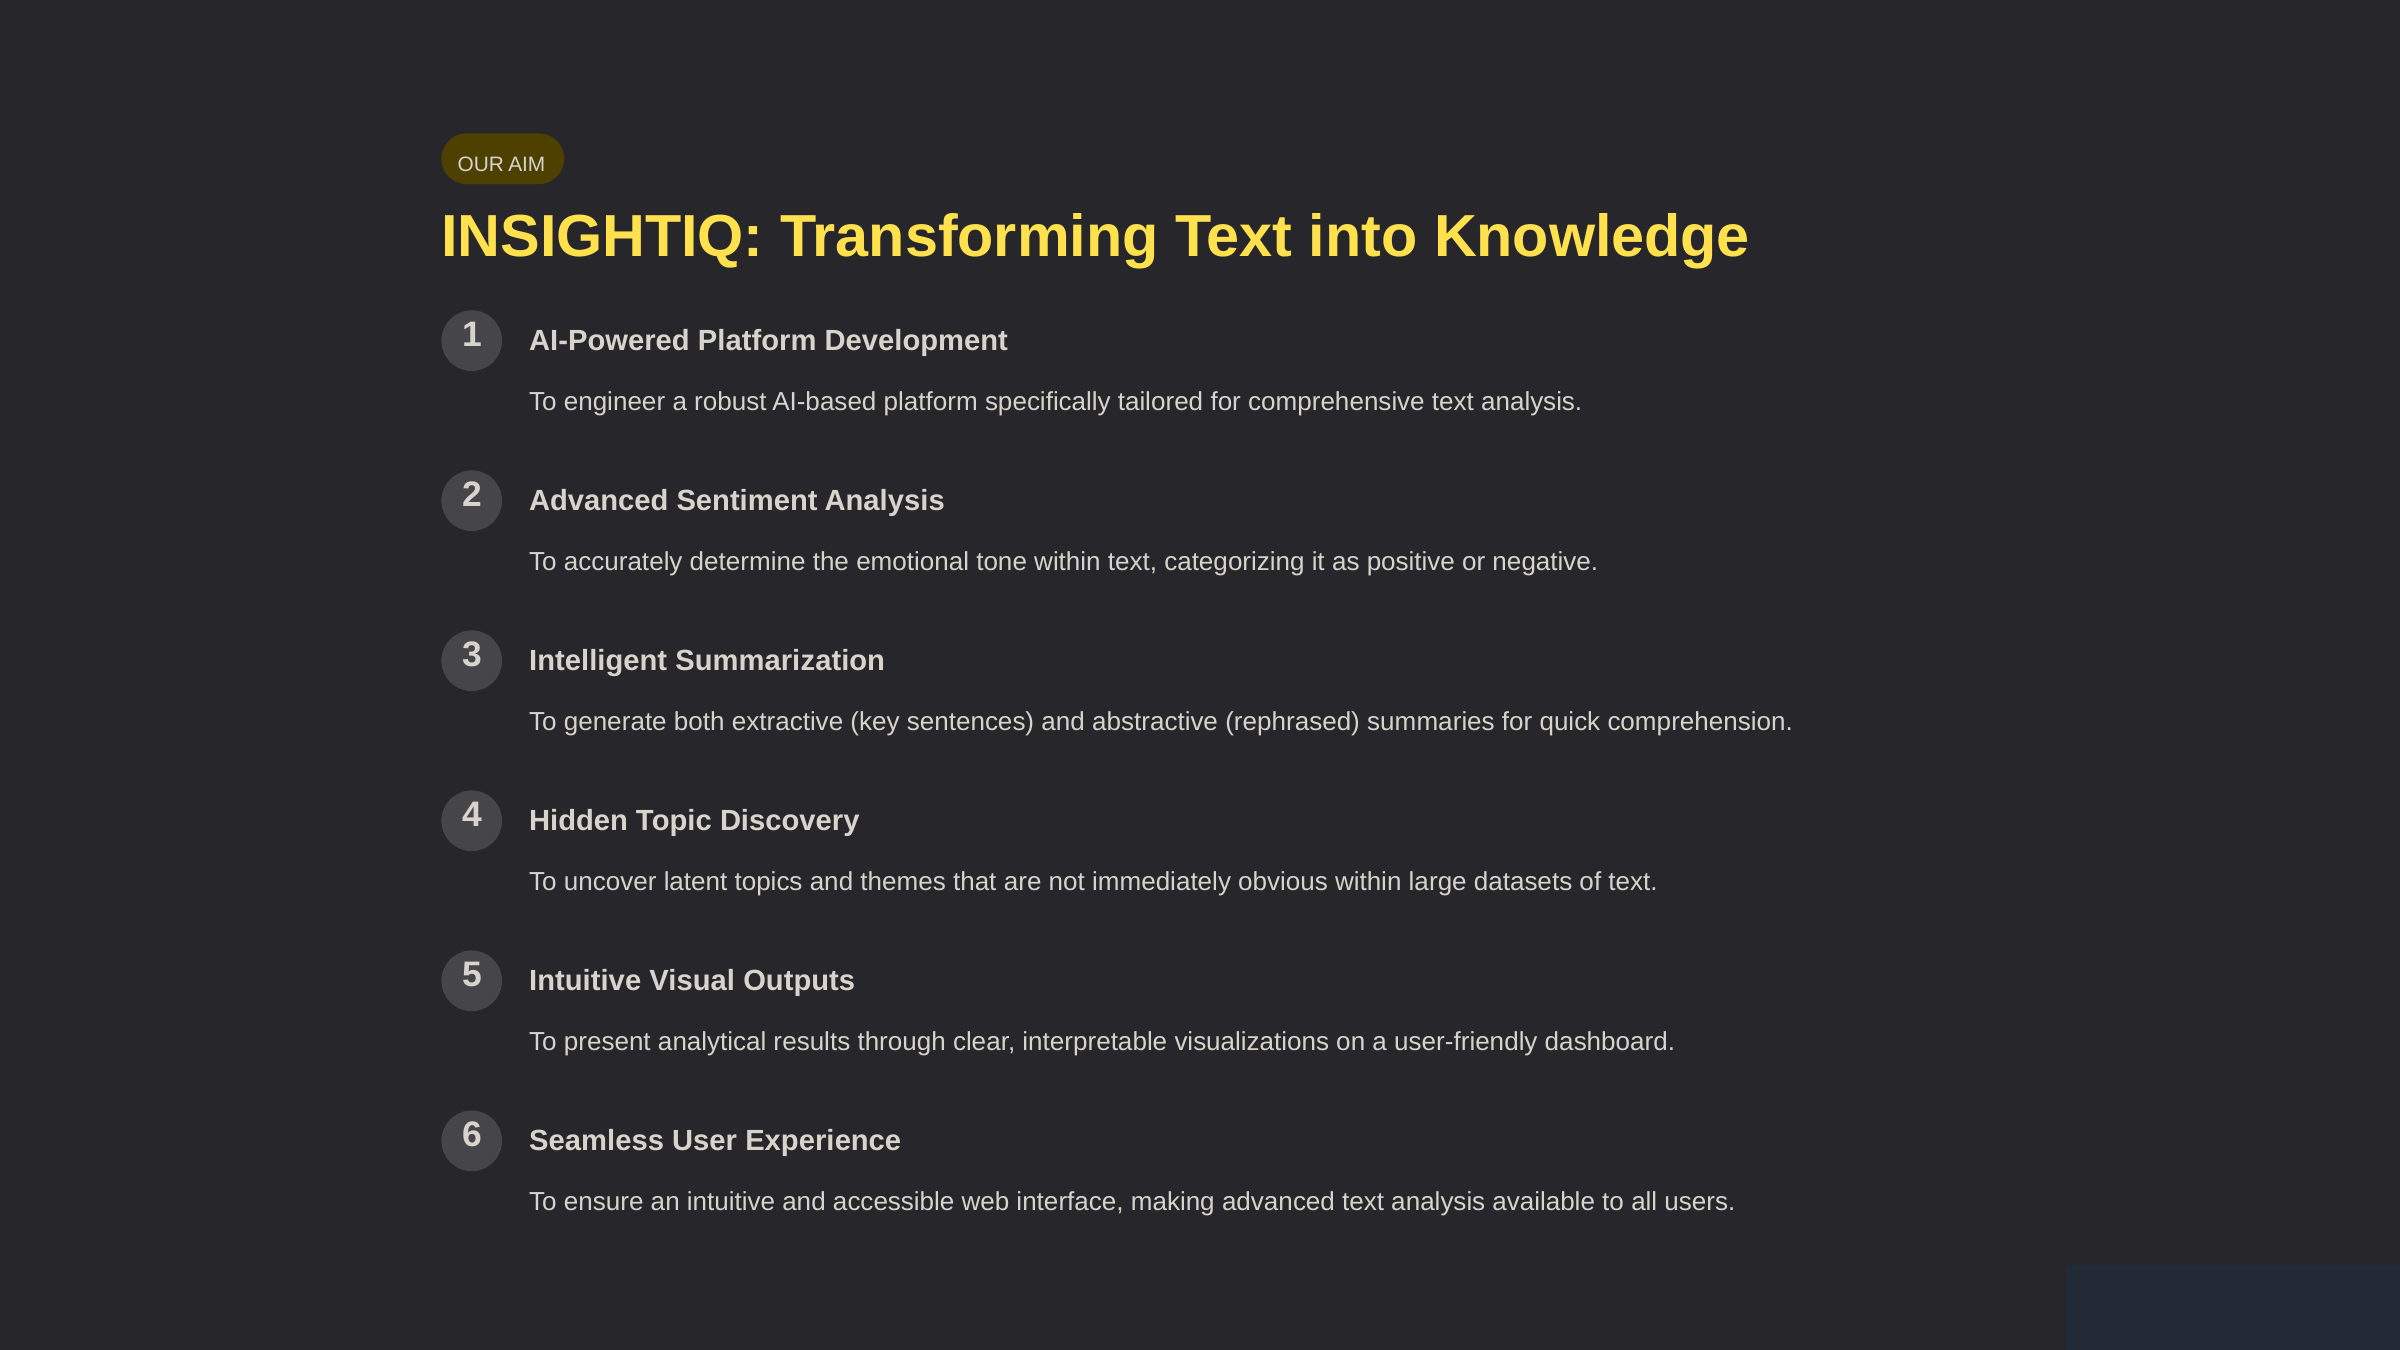

OUR AIM
INSIGHTIQ: Transforming Text into Knowledge

1
AI-Powered Platform Development
To engineer a robust AI-based platform specifically tailored for comprehensive text analysis.

2
Advanced Sentiment Analysis
To accurately determine the emotional tone within text, categorizing it as positive or negative.

3
Intelligent Summarization
To generate both extractive (key sentences) and abstractive (rephrased) summaries for quick comprehension.

4
Hidden Topic Discovery
To uncover latent topics and themes that are not immediately obvious within large datasets of text.

5
Intuitive Visual Outputs
To present analytical results through clear, interpretable visualizations on a user-friendly dashboard.

6
Seamless User Experience
To ensure an intuitive and accessible web interface, making advanced text analysis available to all users.